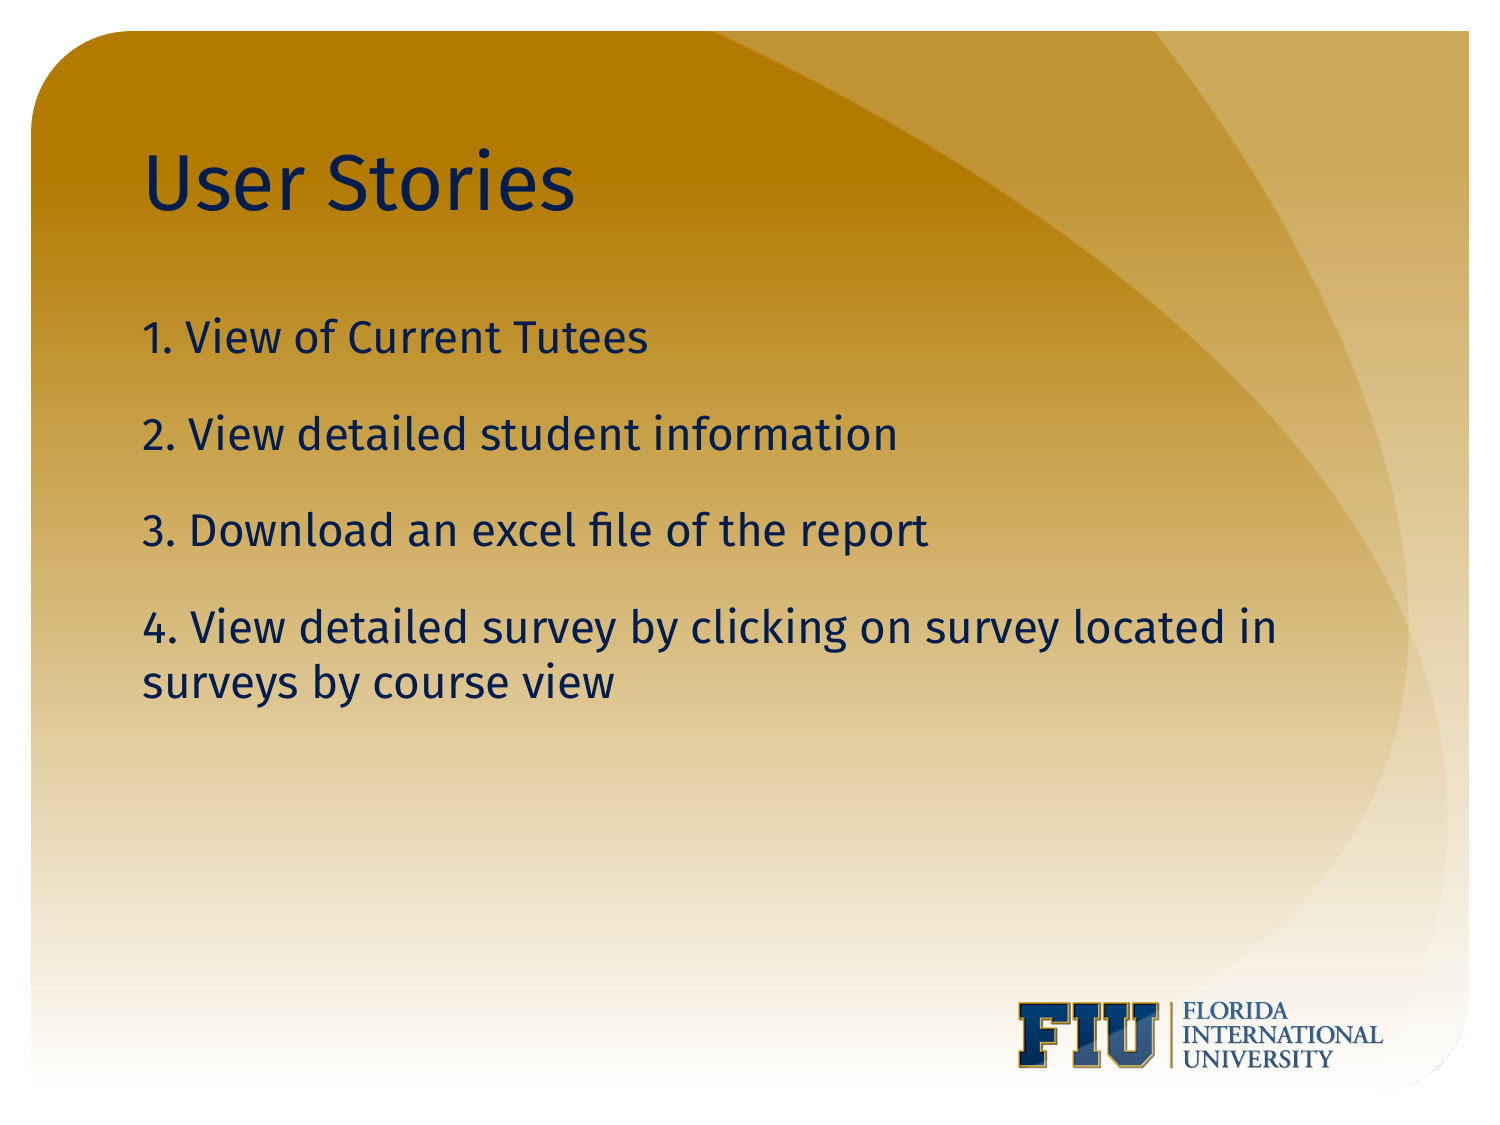

# User Stories
1. View of Current Tutees
2. View detailed student information
3. Download an excel file of the report
4. View detailed survey by clicking on survey located in surveys by course view